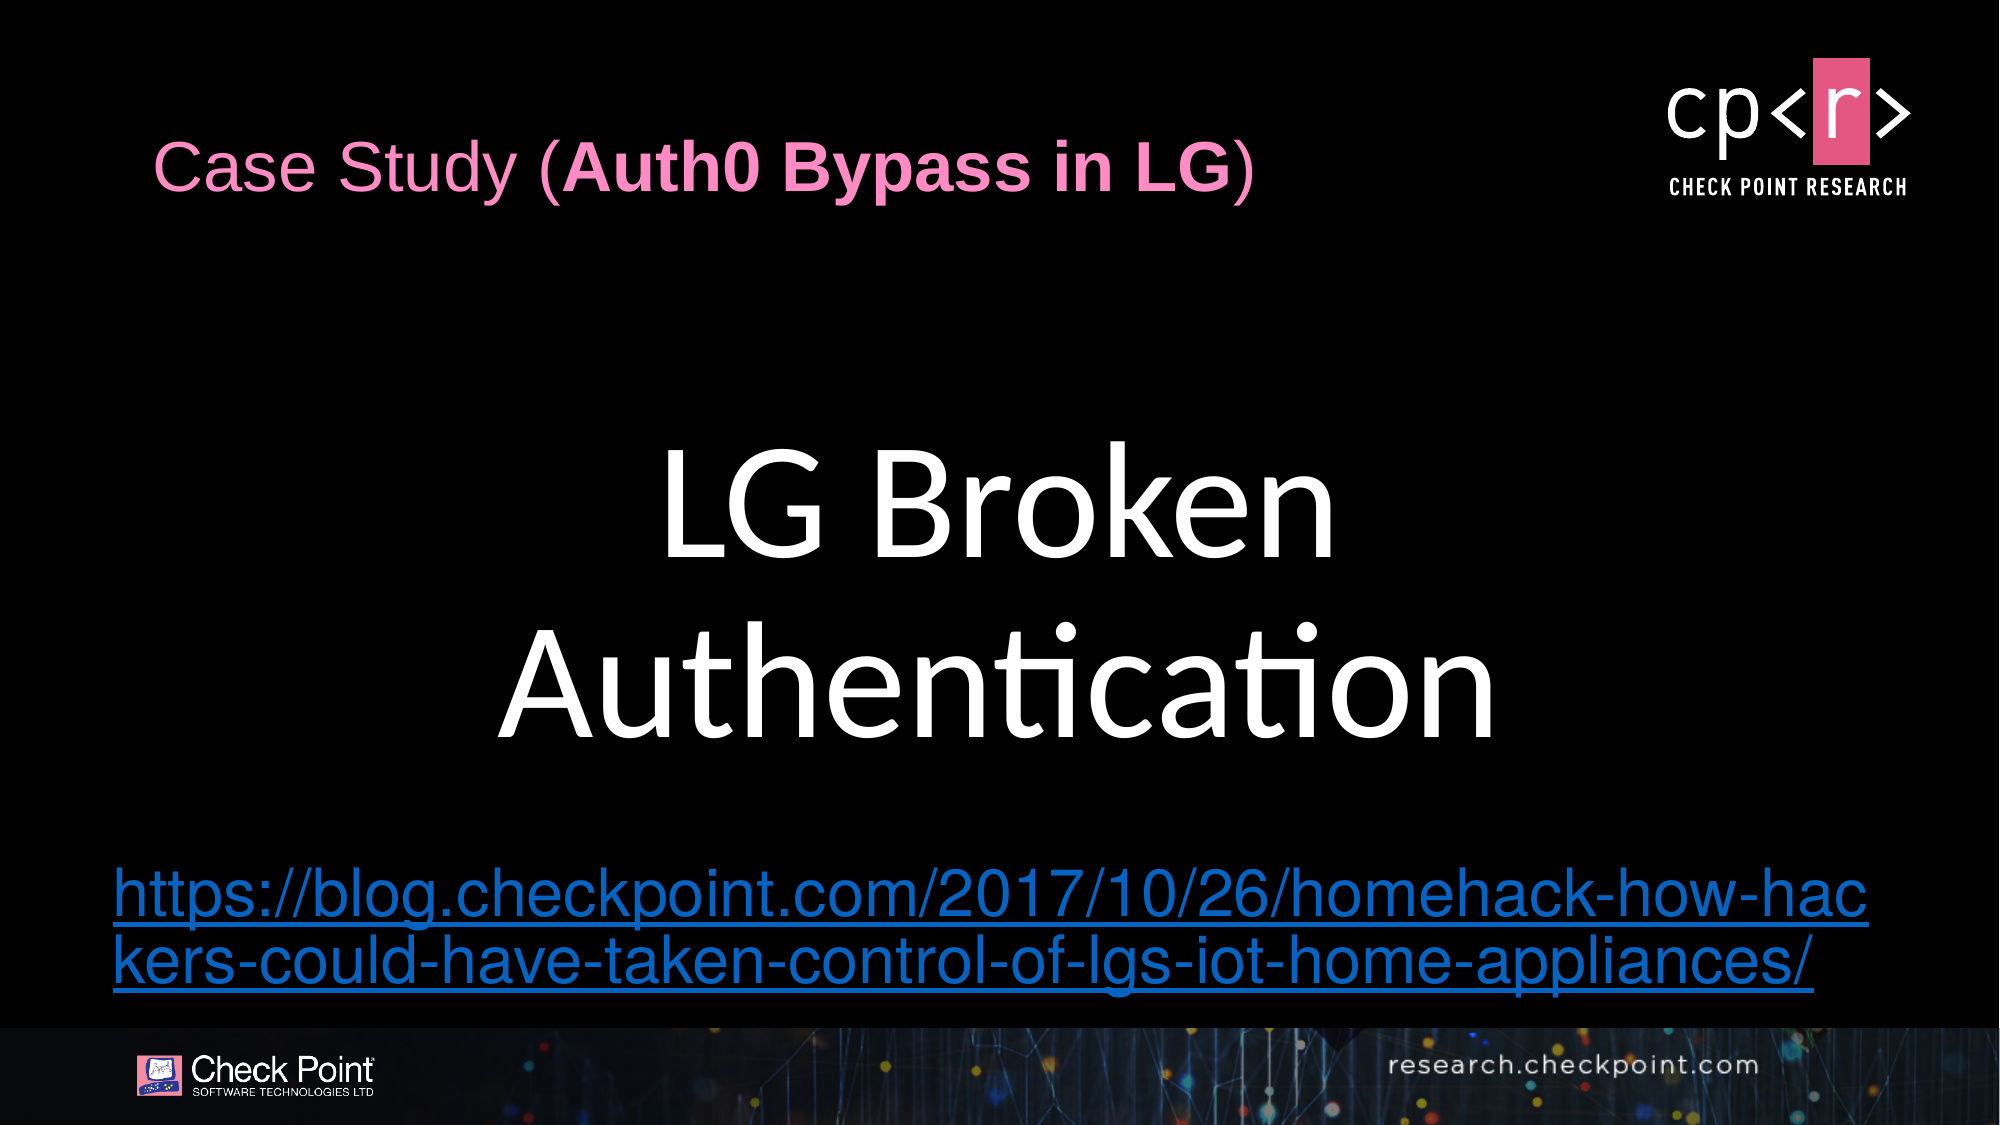

# Case Study (Auth0 Bypass in LG)

LG Broken Authentication
https://blog.checkpoint.com/2017/10/26/homehack-how-hackers-could-have-taken-control-of-lgs-iot-home-appliances/